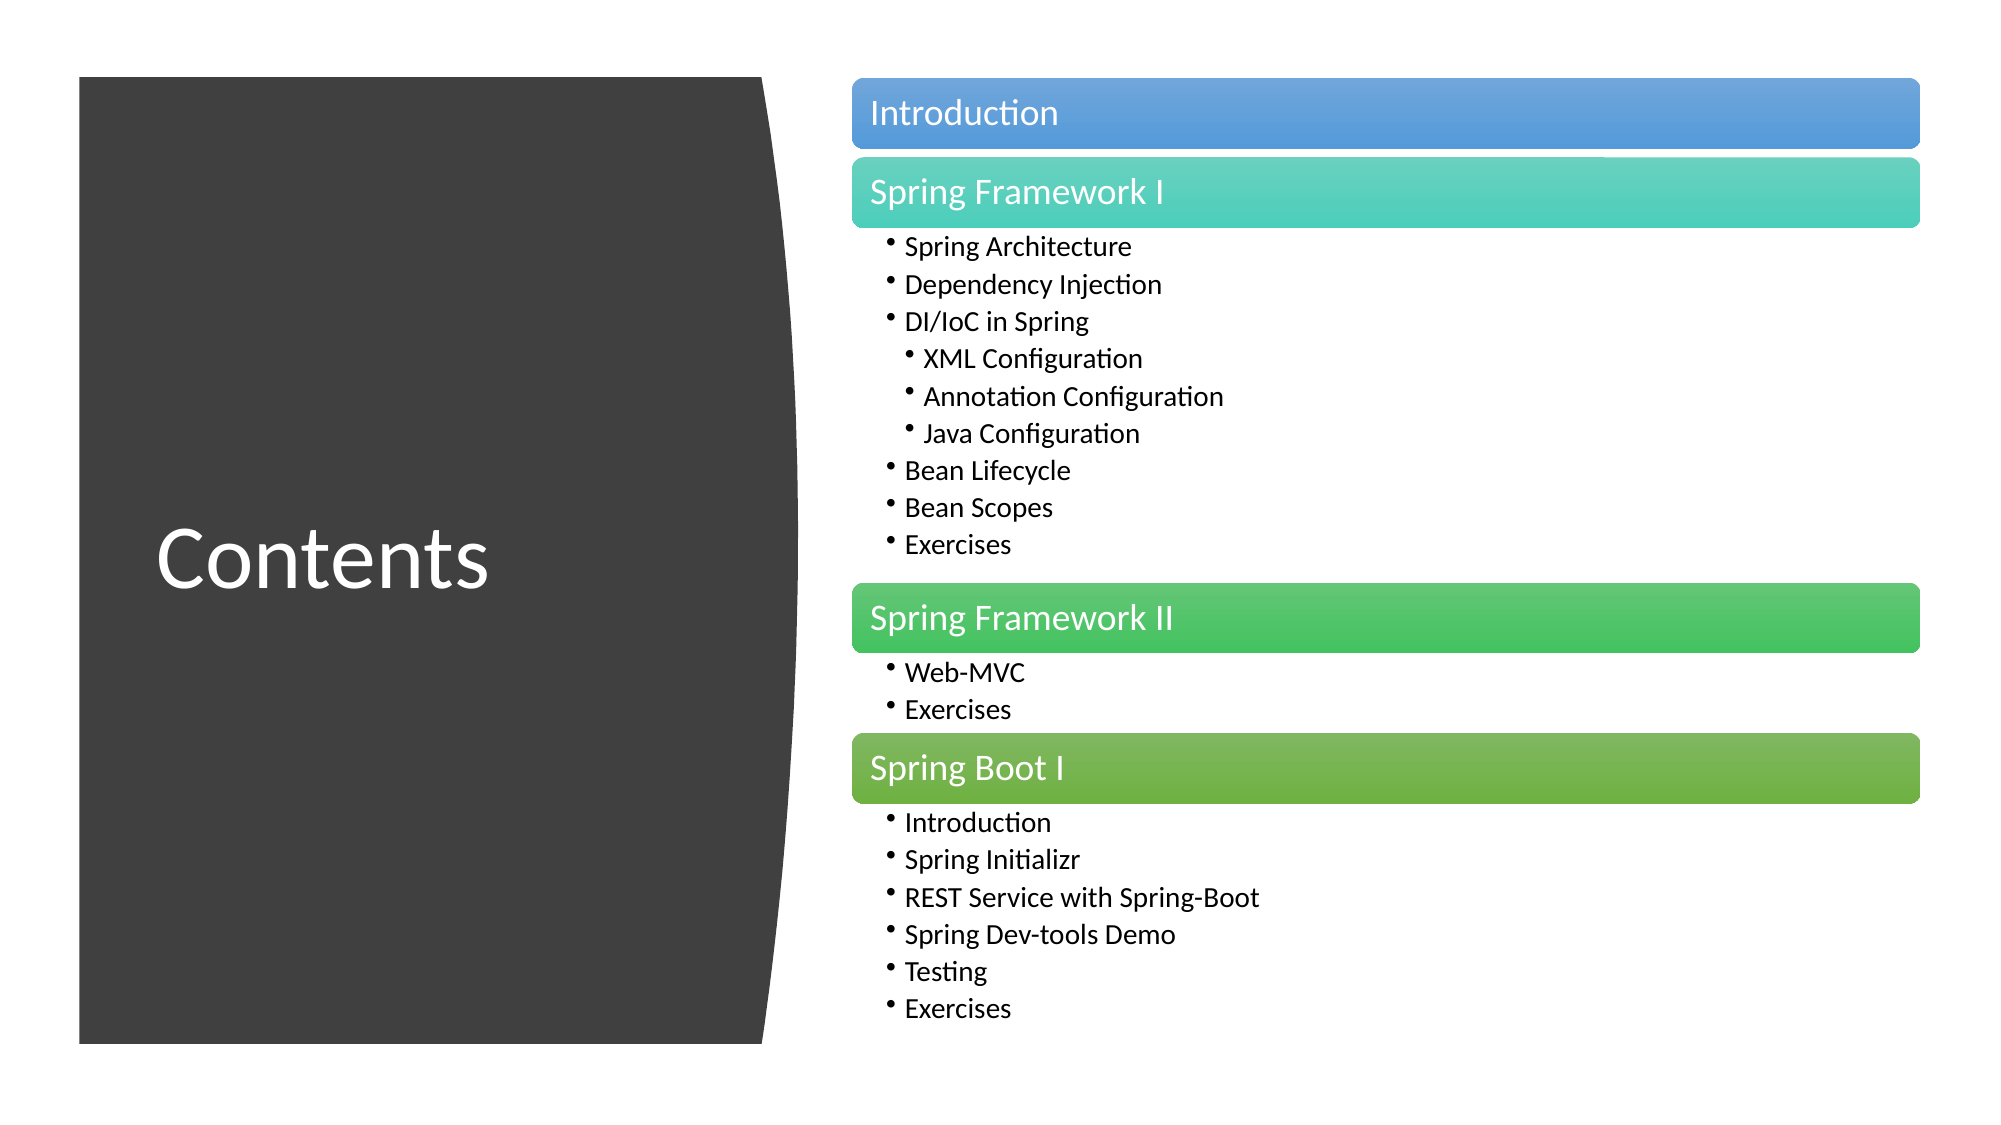

Introduction
Spring Framework I
Spring Architecture
Dependency Injection
DI/IoC in Spring
XML Configuration
Annotation Configuration
Java Configuration
Bean Lifecycle
Bean Scopes
Exercises
Spring Framework II
Web-MVC
Exercises
Spring Boot I
Introduction
Spring Initializr
REST Service with Spring-Boot
Spring Dev-tools Demo
Testing
Exercises

# Contents